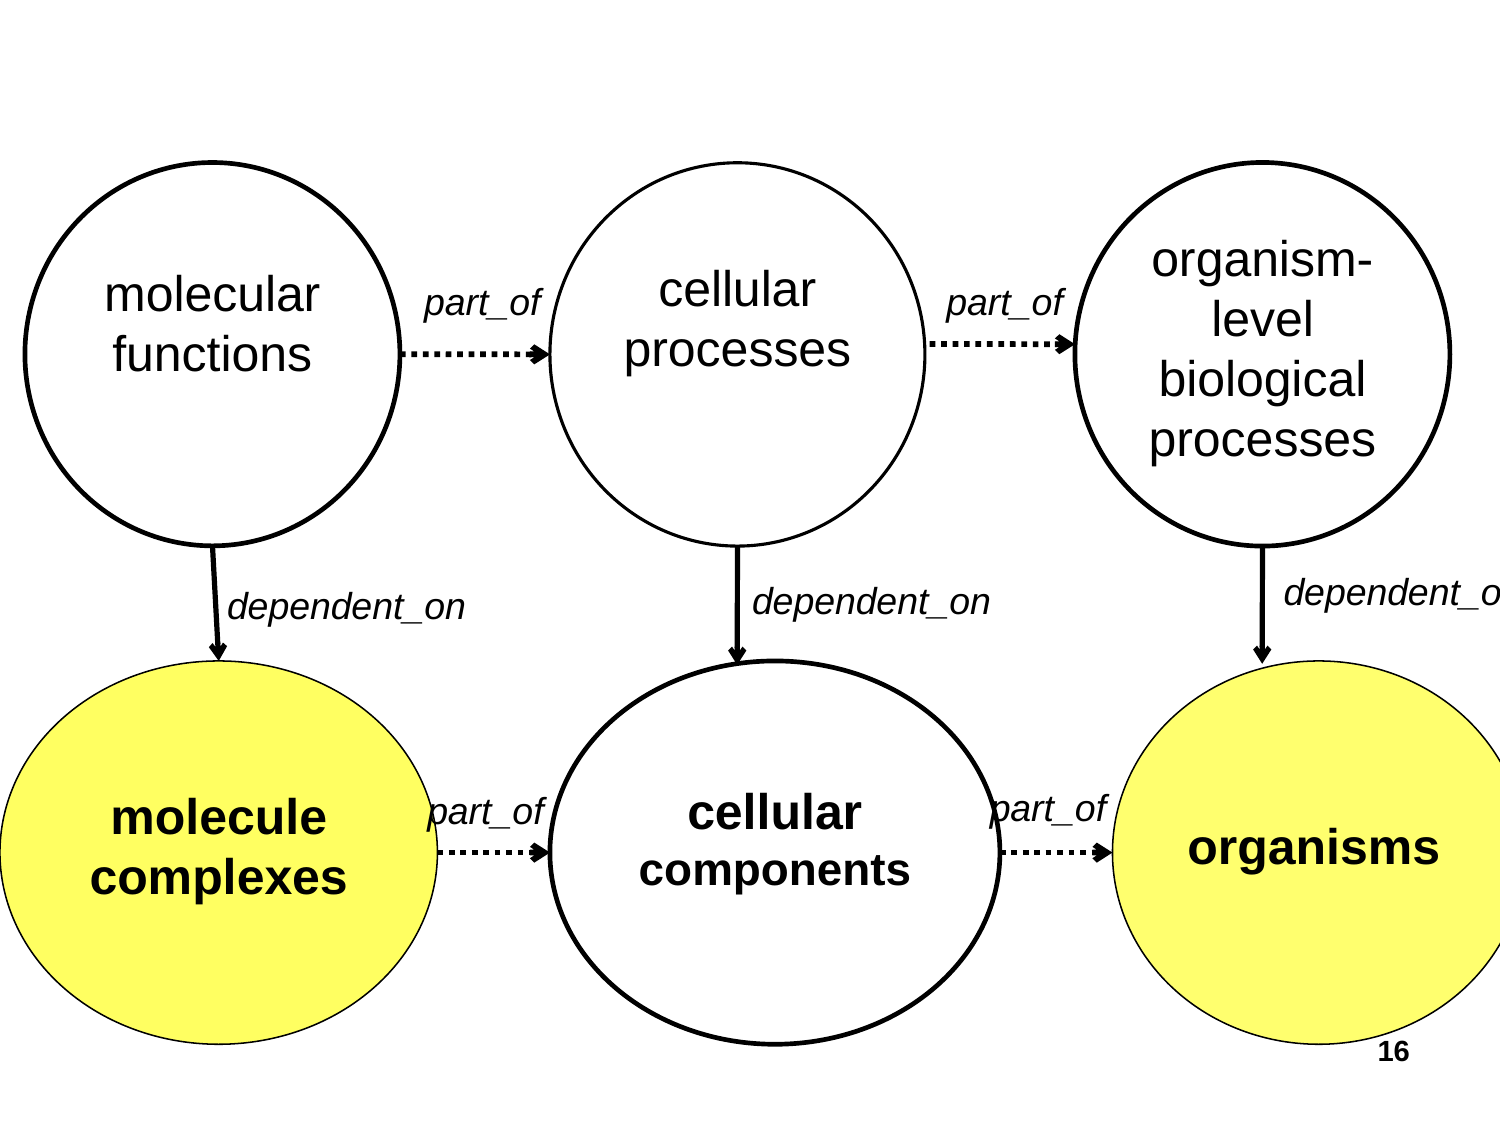

molecular functions
organism-level
biological processes

cellular
processes
part_of
part_of
dependent_on
dependent_on
dependent_on

molecule
complexes

cellular components

organisms

part_of
part_of
16